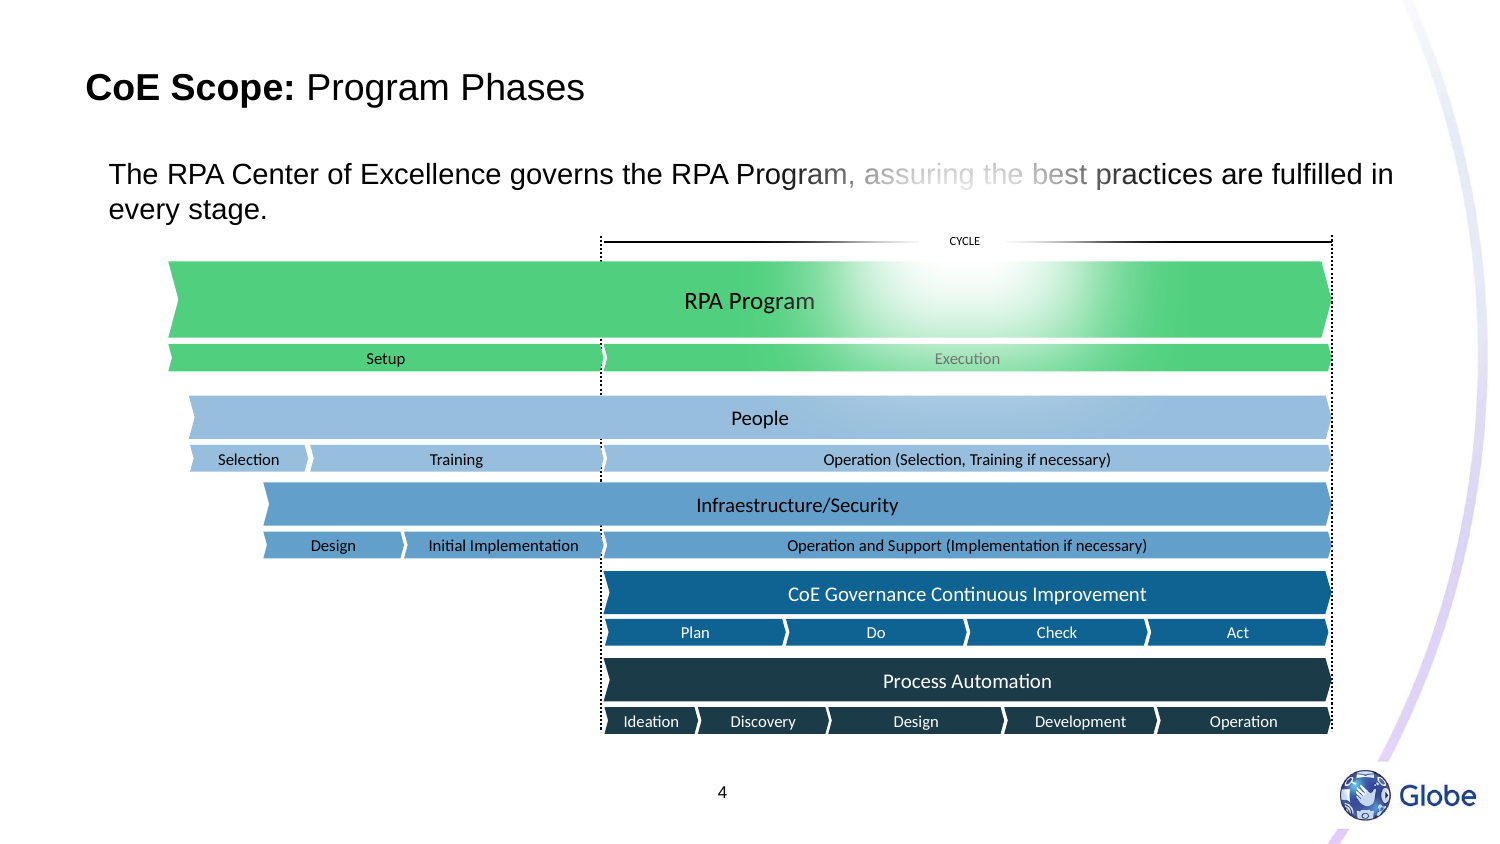

# CoE Scope: Program Phases
The RPA Center of Excellence governs the RPA Program, assuring the best practices are fulfilled in every stage.
CYCLE

RPA Program
Setup
Execution
People
Selection
Training
Operation (Selection, Training if necessary)
Infraestructure/Security
Design
Initial Implementation
Operation and Support (Implementation if necessary)
CoE Governance Continuous Improvement
Plan
Do
Check
Act
Process Automation
Ideation
Discovery
Design
Development
Operation